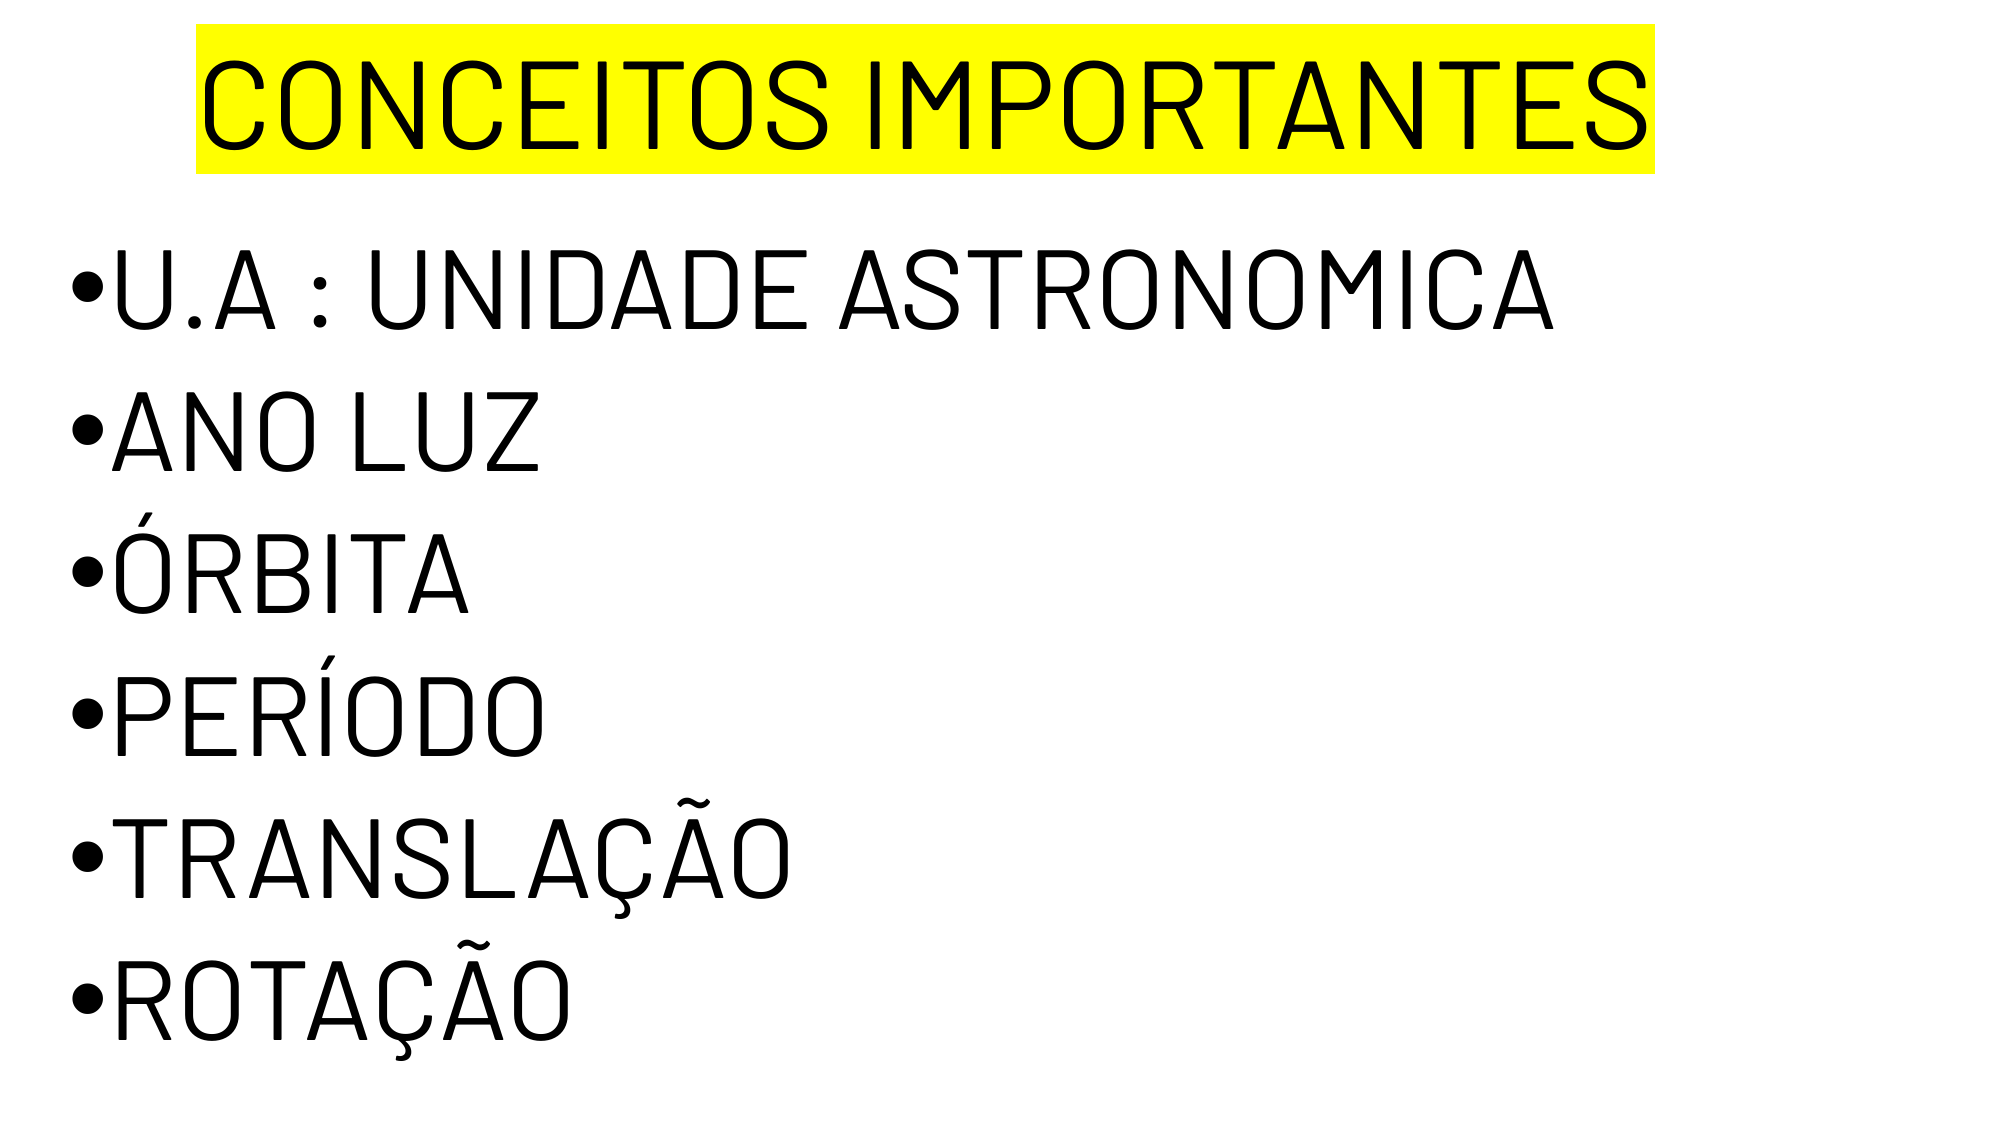

# CONCEITOS IMPORTANTES
U.A : UNIDADE ASTRONOMICA
ANO LUZ
ÓRBITA
PERÍODO
TRANSLAÇÃO
ROTAÇÃO